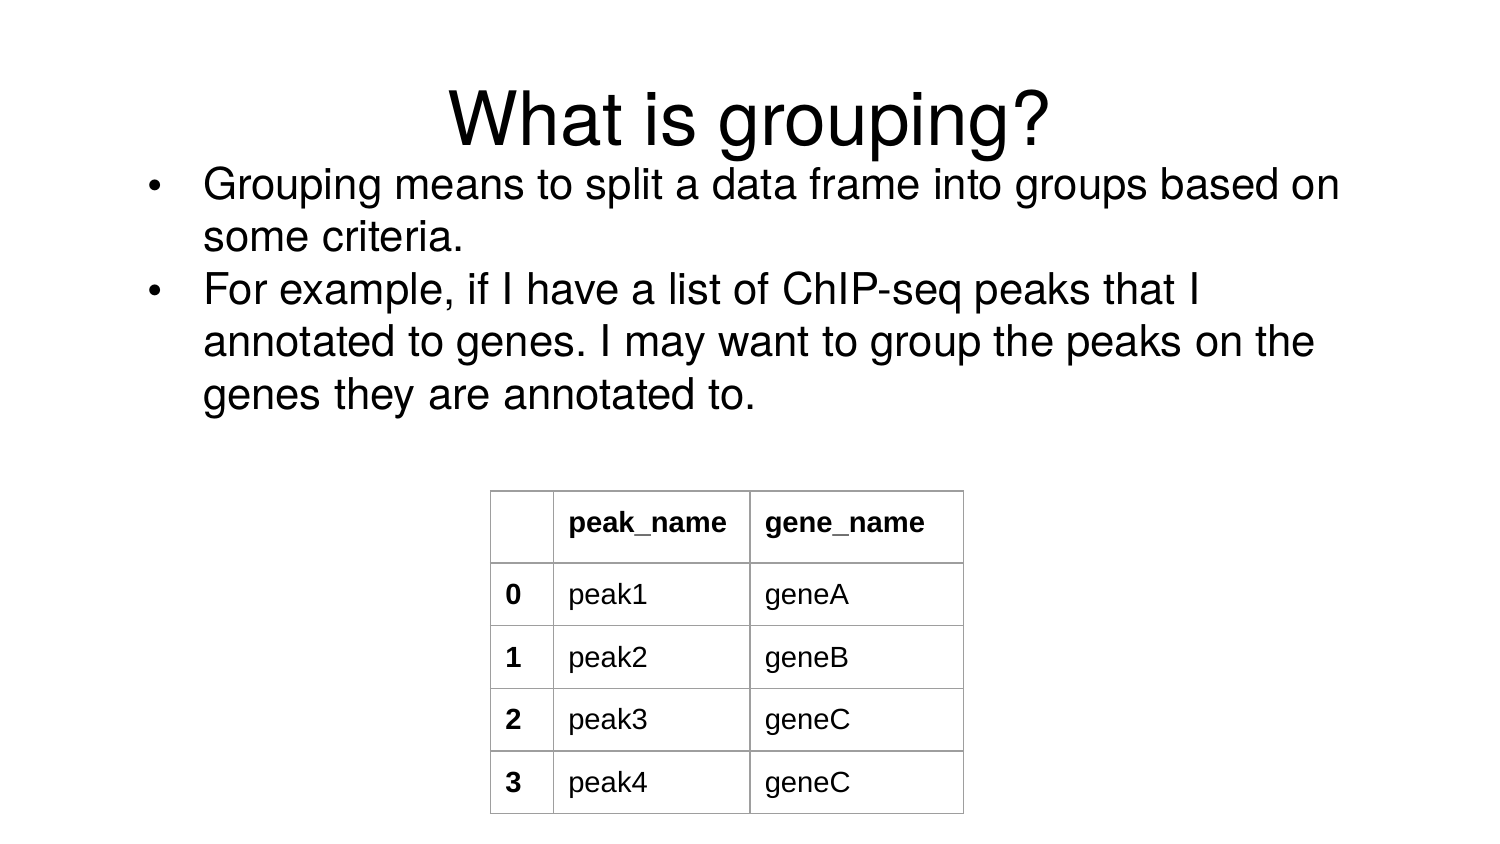

# What is grouping?
Grouping means to split a data frame into groups based on some criteria.
For example, if I have a list of ChIP-seq peaks that I annotated to genes. I may want to group the peaks on the genes they are annotated to.
|  | peak\_name | gene\_name |
| --- | --- | --- |
| 0 | peak1 | geneA |
| 1 | peak2 | geneB |
| 2 | peak3 | geneC |
| 3 | peak4 | geneC |